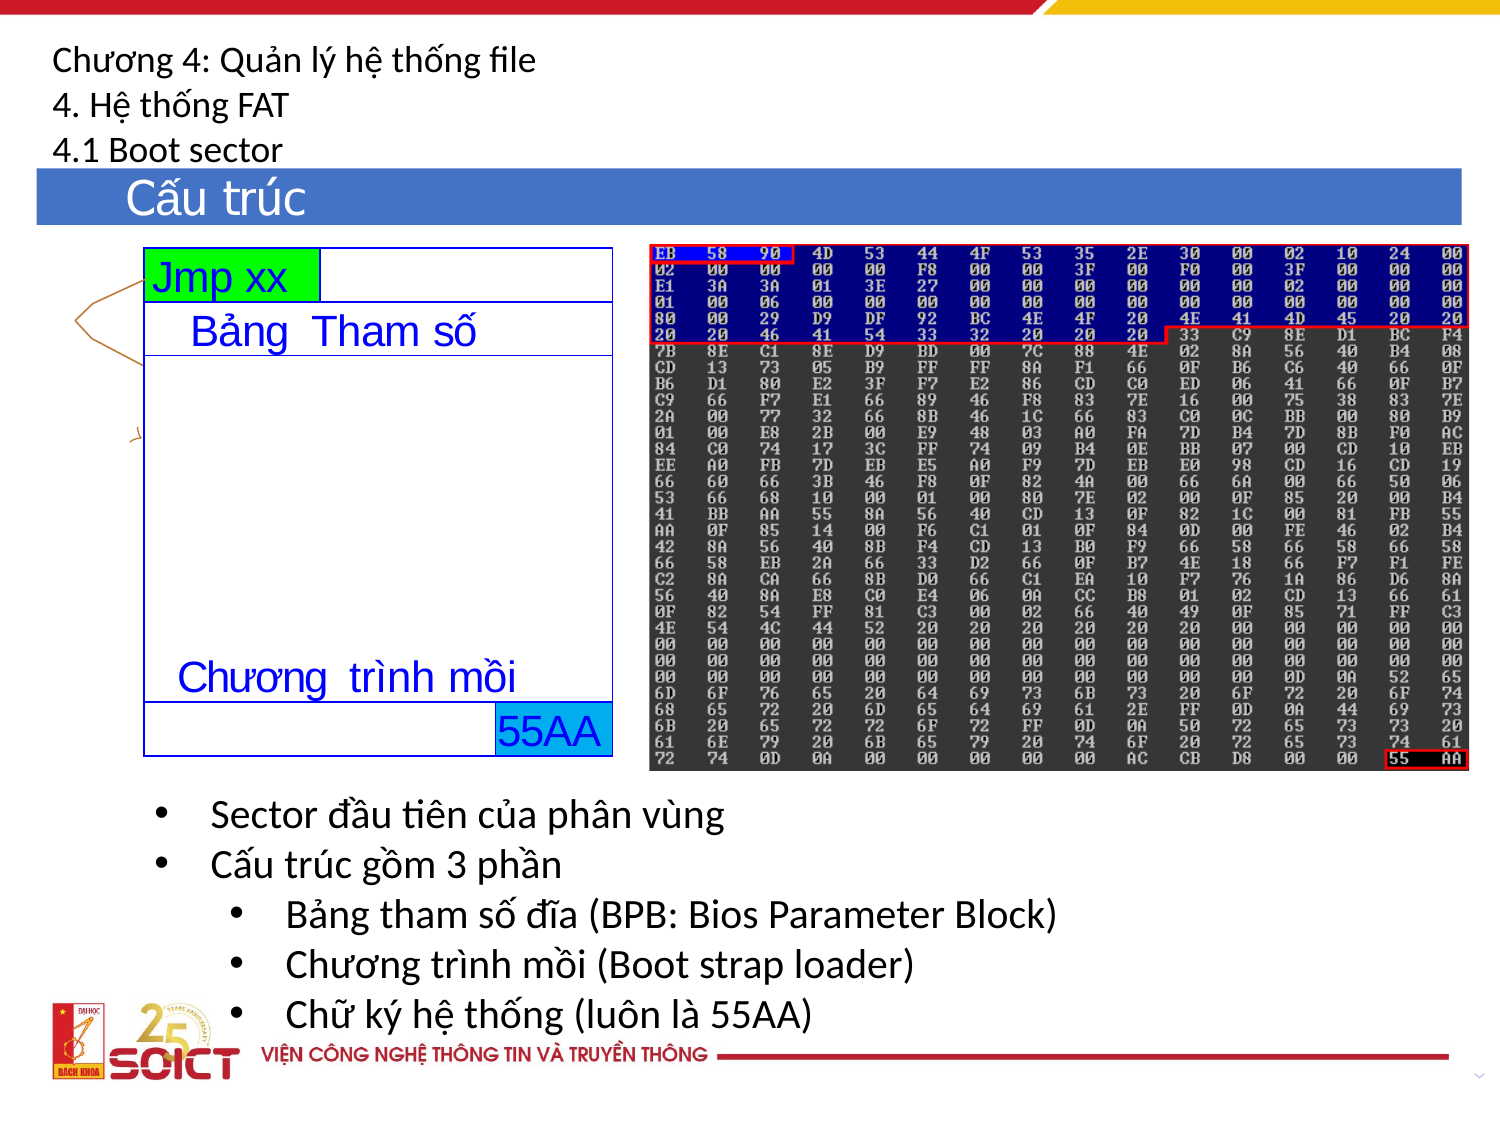

Chương 4: Quản lý hệ thống file
4. Hệ thống FAT
4.1 Boot sector
Cấu trúc

| Jmp xx |  |  |
| --- | --- | --- |
| Bảng Tham số |  |  |
| Chương trình mồi |  |  |
|  |  | 55AA |

Sector đầu tiên của phân vùng
Cấu trúc gồm 3 phần
Bảng tham số đĩa (BPB: Bios Parameter Block)
Chương trình mồi (Boot strap loader)
Chữ ký hệ thống (luôn là 55AA)